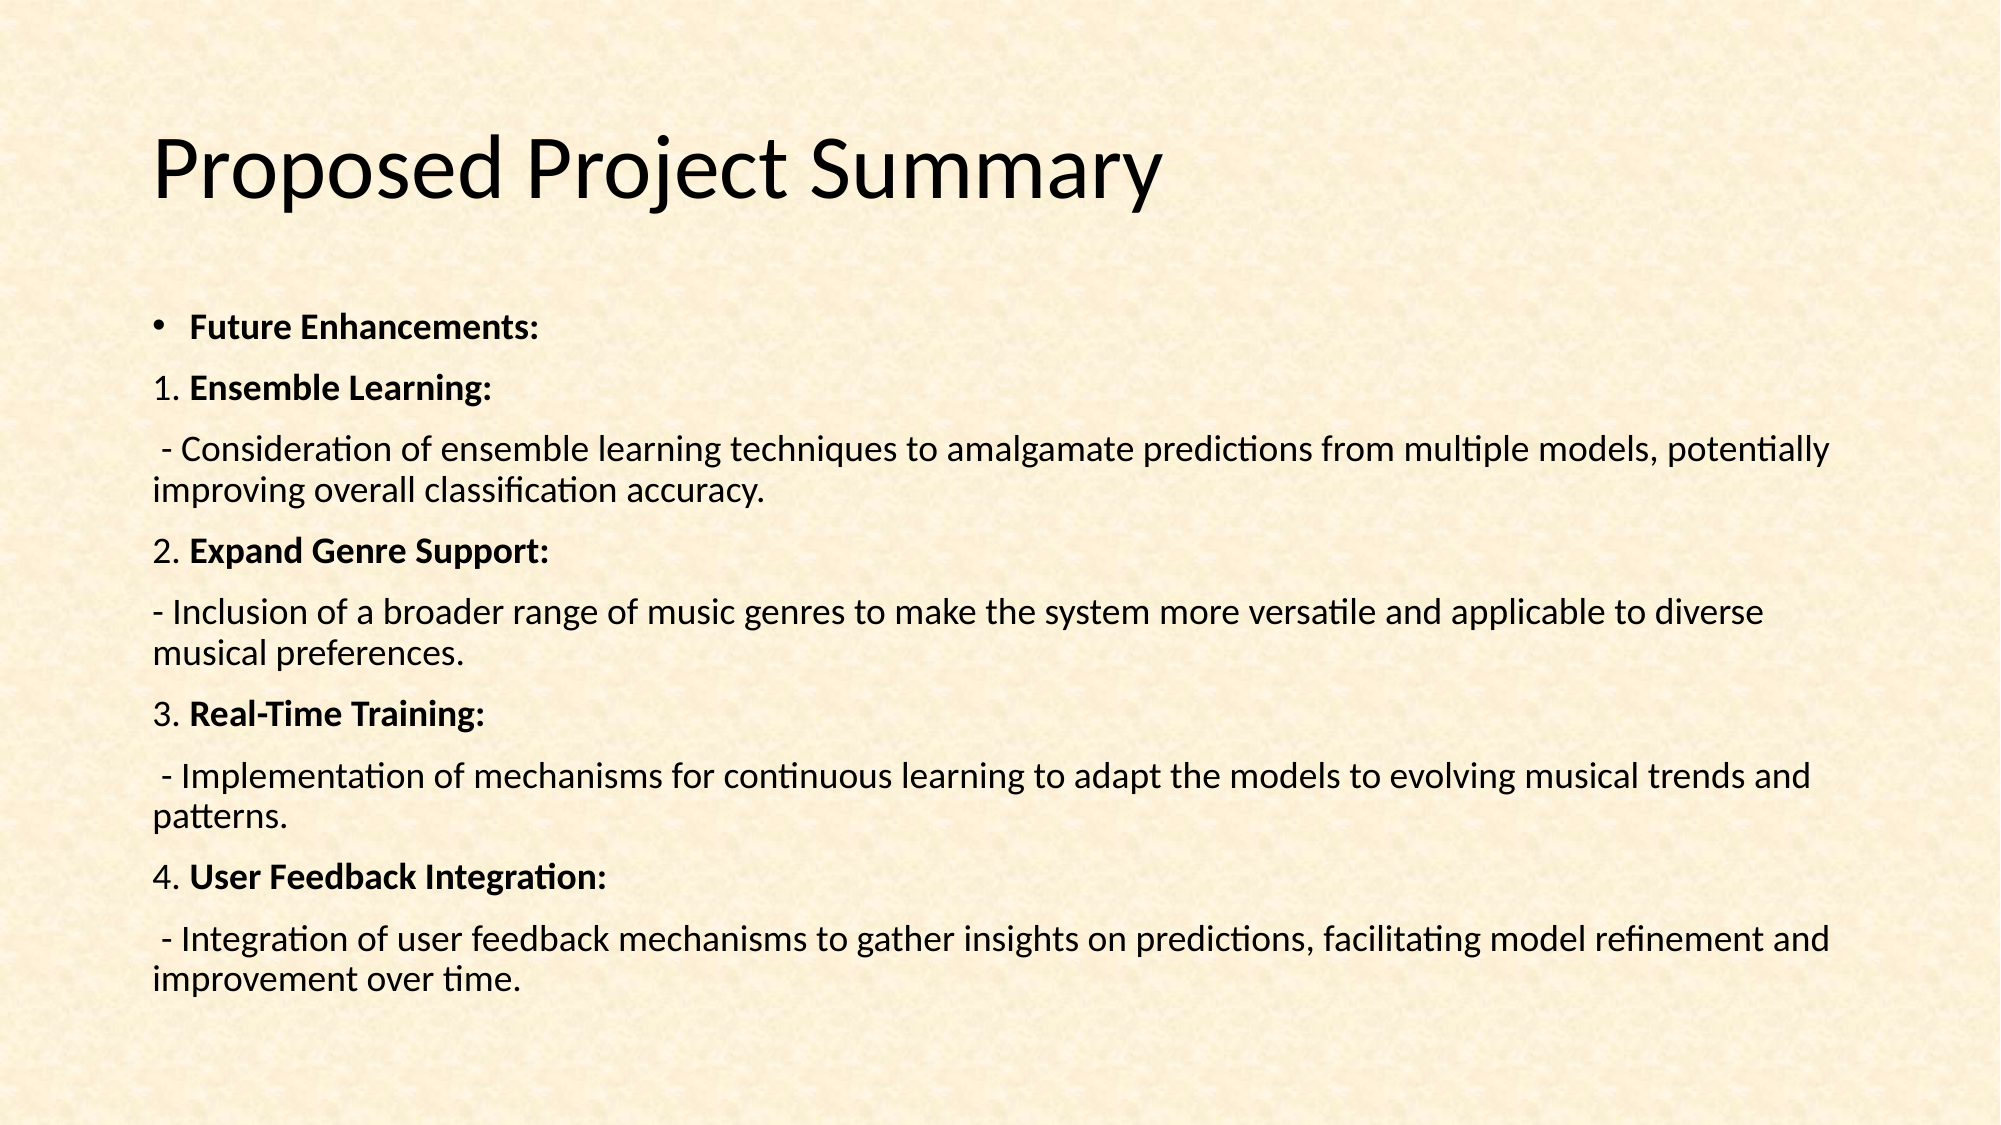

# Proposed Project Summary
Future Enhancements:
1. Ensemble Learning:
 - Consideration of ensemble learning techniques to amalgamate predictions from multiple models, potentially improving overall classification accuracy.
2. Expand Genre Support:
- Inclusion of a broader range of music genres to make the system more versatile and applicable to diverse musical preferences.
3. Real-Time Training:
 - Implementation of mechanisms for continuous learning to adapt the models to evolving musical trends and patterns.
4. User Feedback Integration:
 - Integration of user feedback mechanisms to gather insights on predictions, facilitating model refinement and improvement over time.